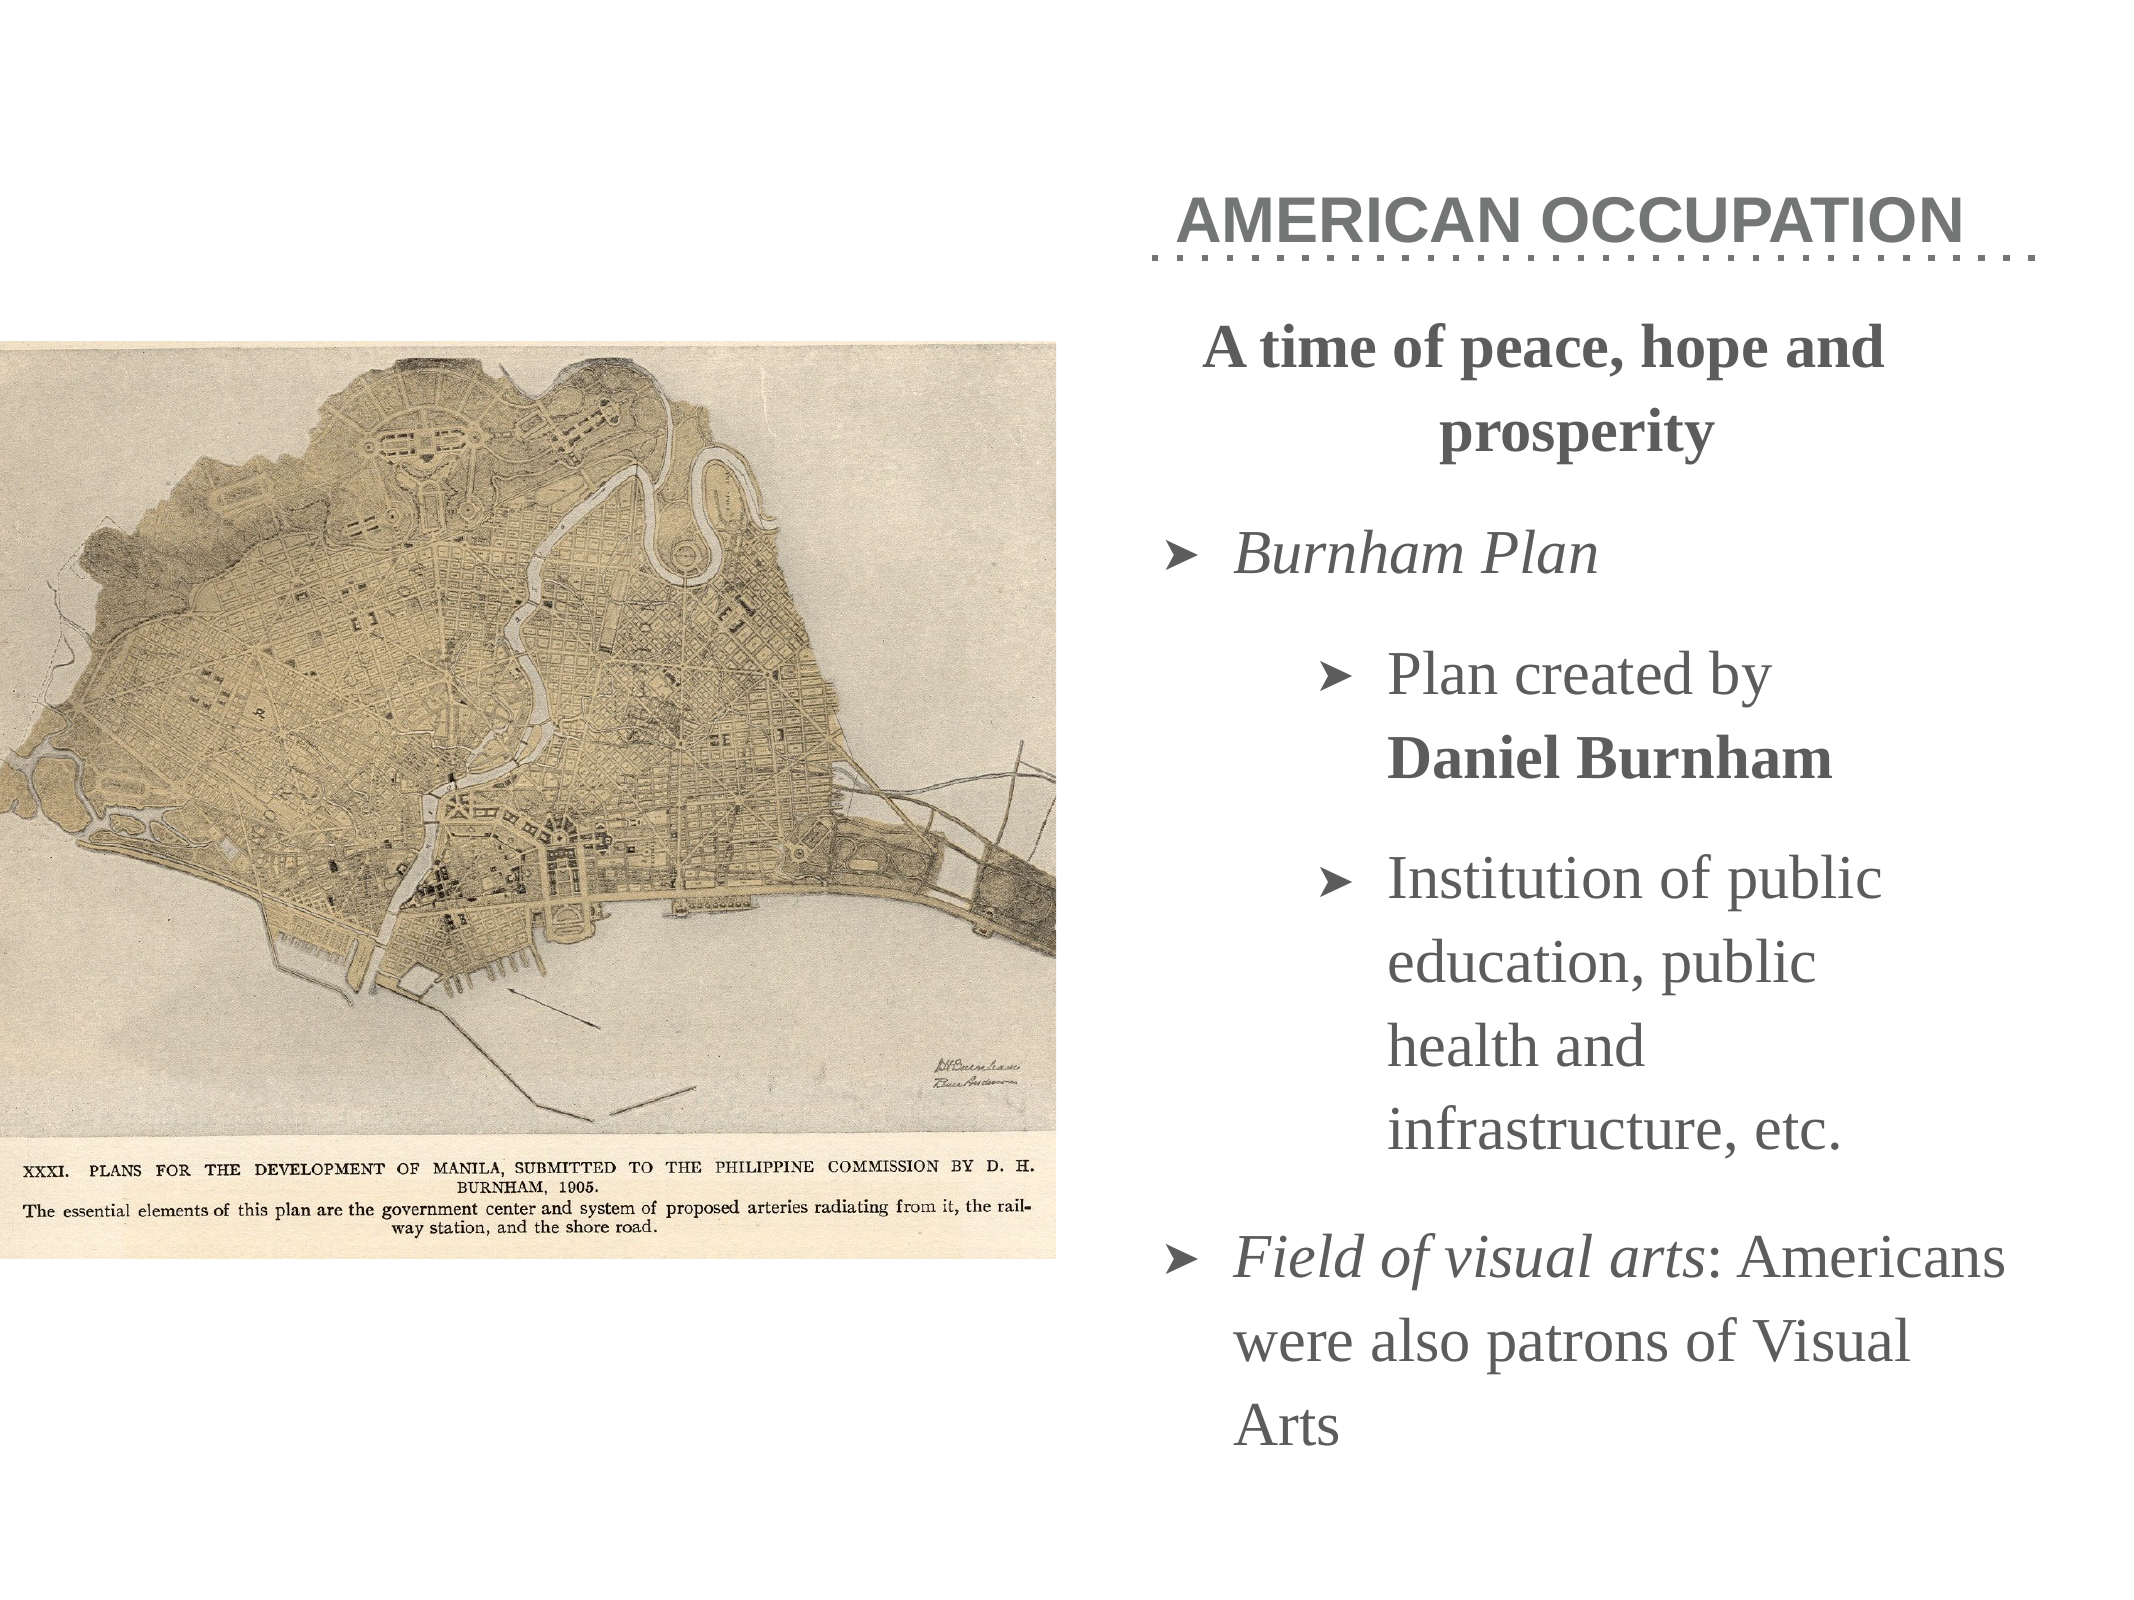

# AMERICAN OCCUPATION

A time of peace, hope and  prosperity

Burnham Plan
➤
Plan created by
Daniel Burnham
Institution of public  education, public  health and  infrastructure, etc.
➤
➤
Field of visual arts: Americans  were also patrons of Visual Arts
➤